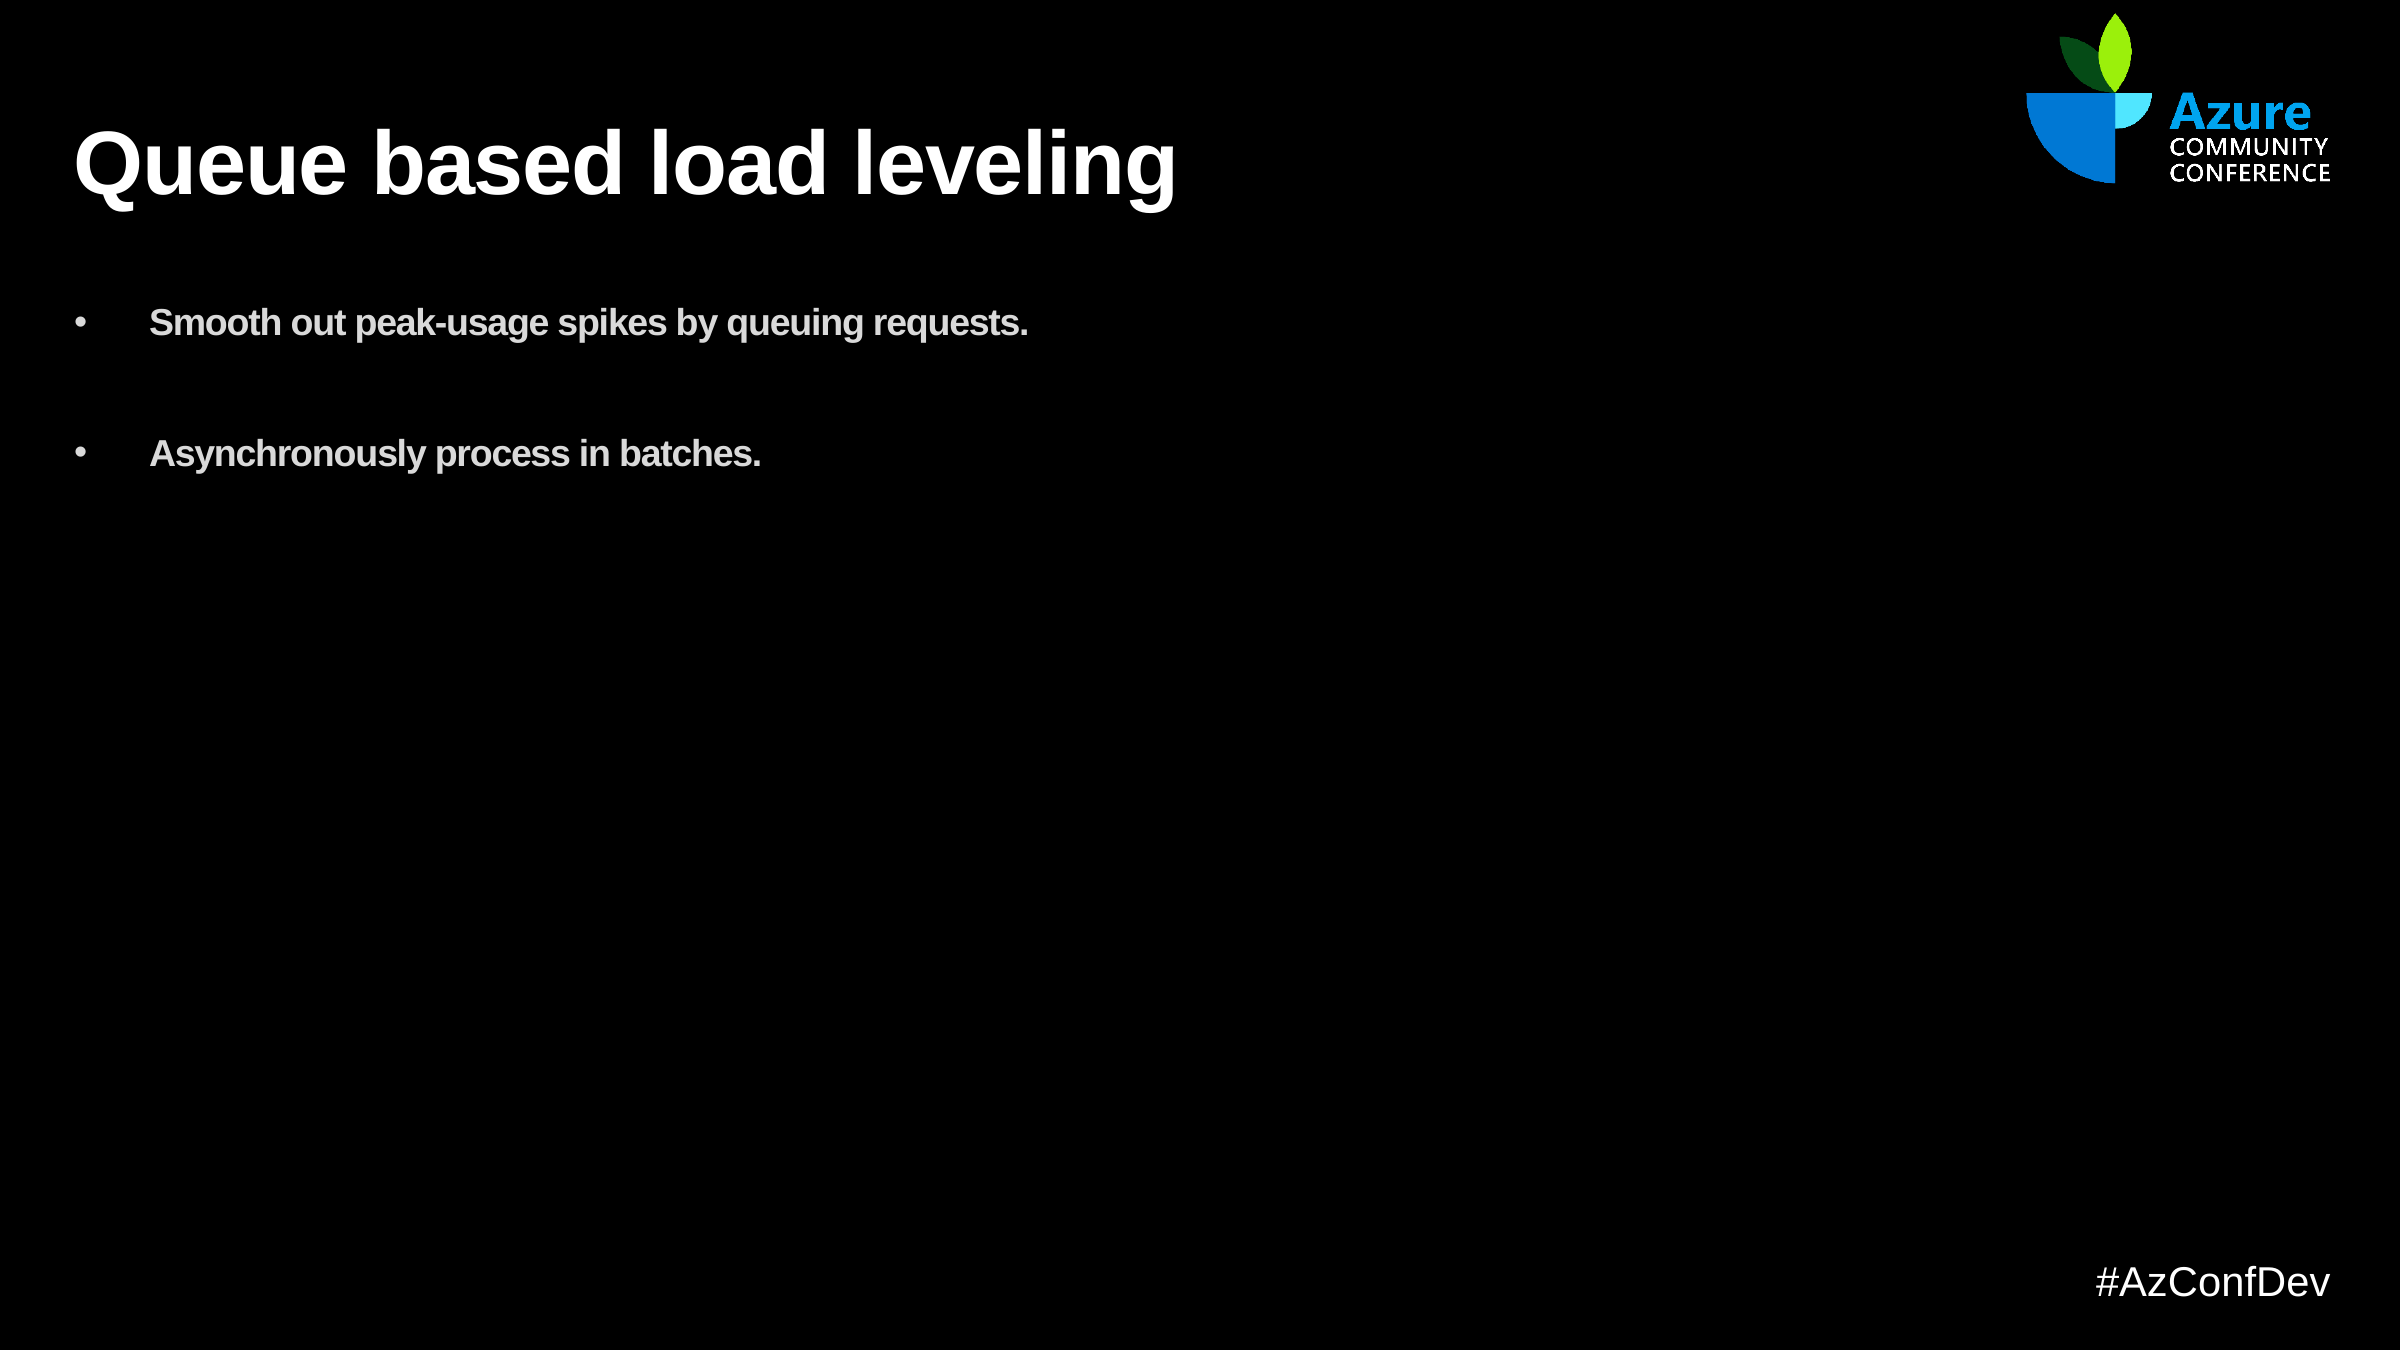

# Queue based load leveling
Smooth out peak-usage spikes by queuing requests.

Asynchronously process in batches.